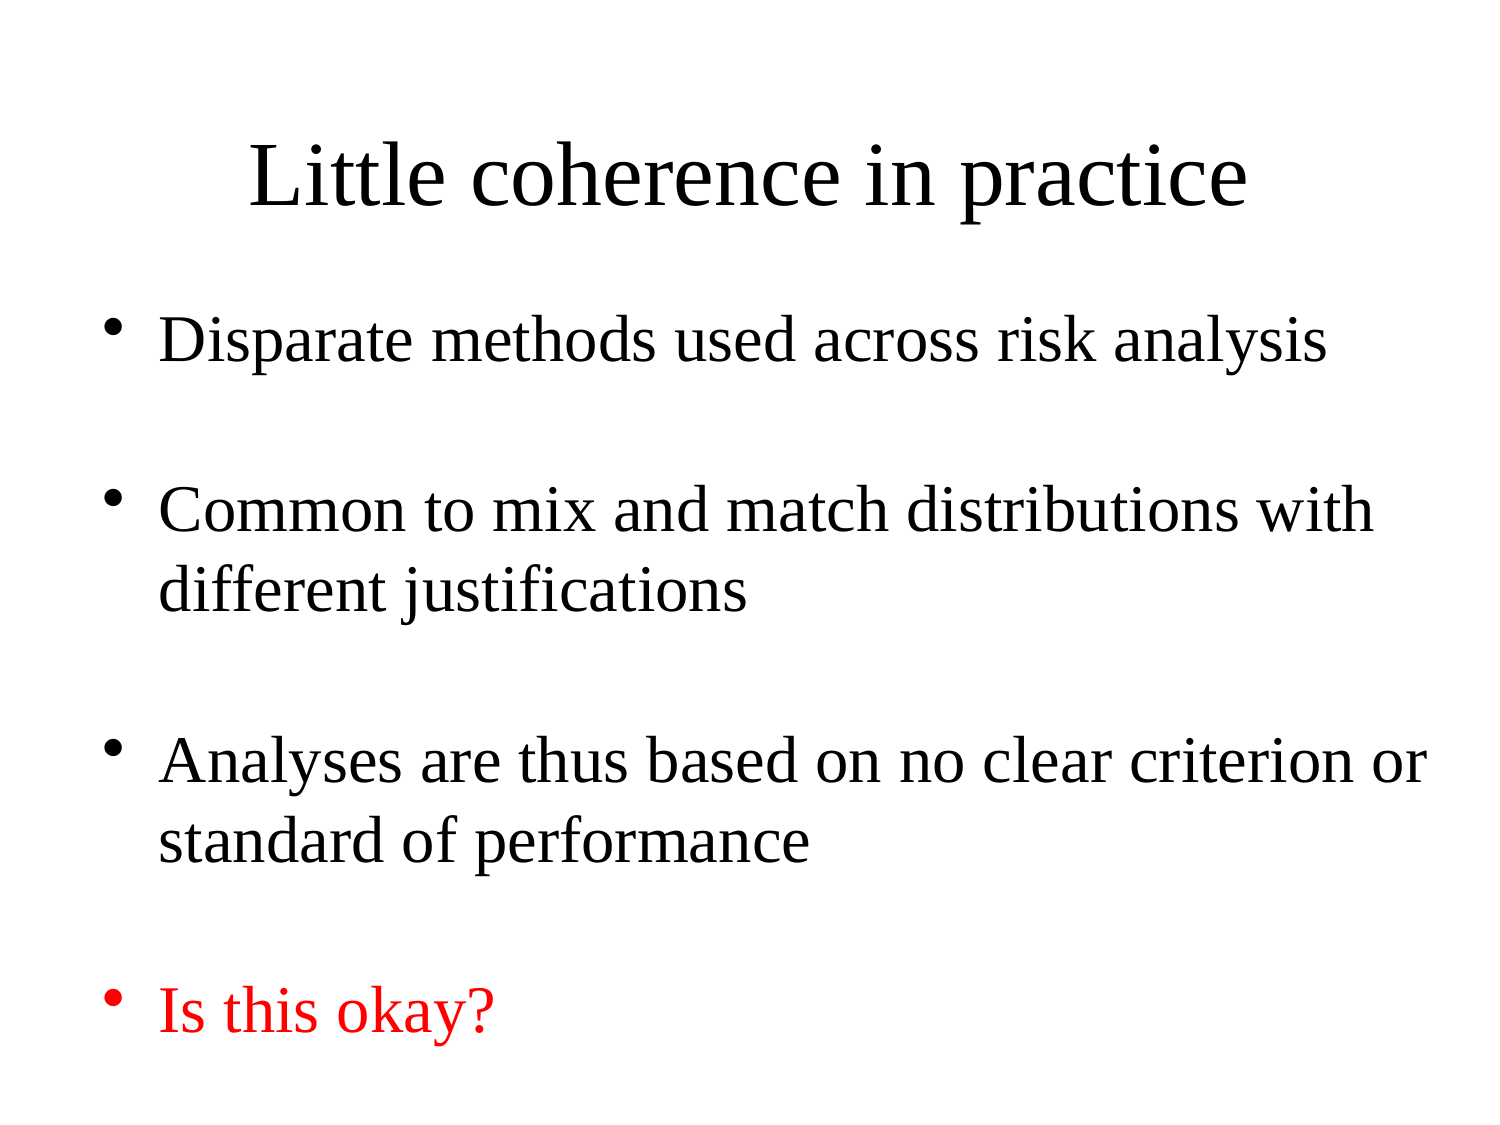

# Little coherence in practice
Disparate methods used across risk analysis

Common to mix and match distributions with different justifications

Analyses are thus based on no clear criterion or standard of performance

Is this okay?